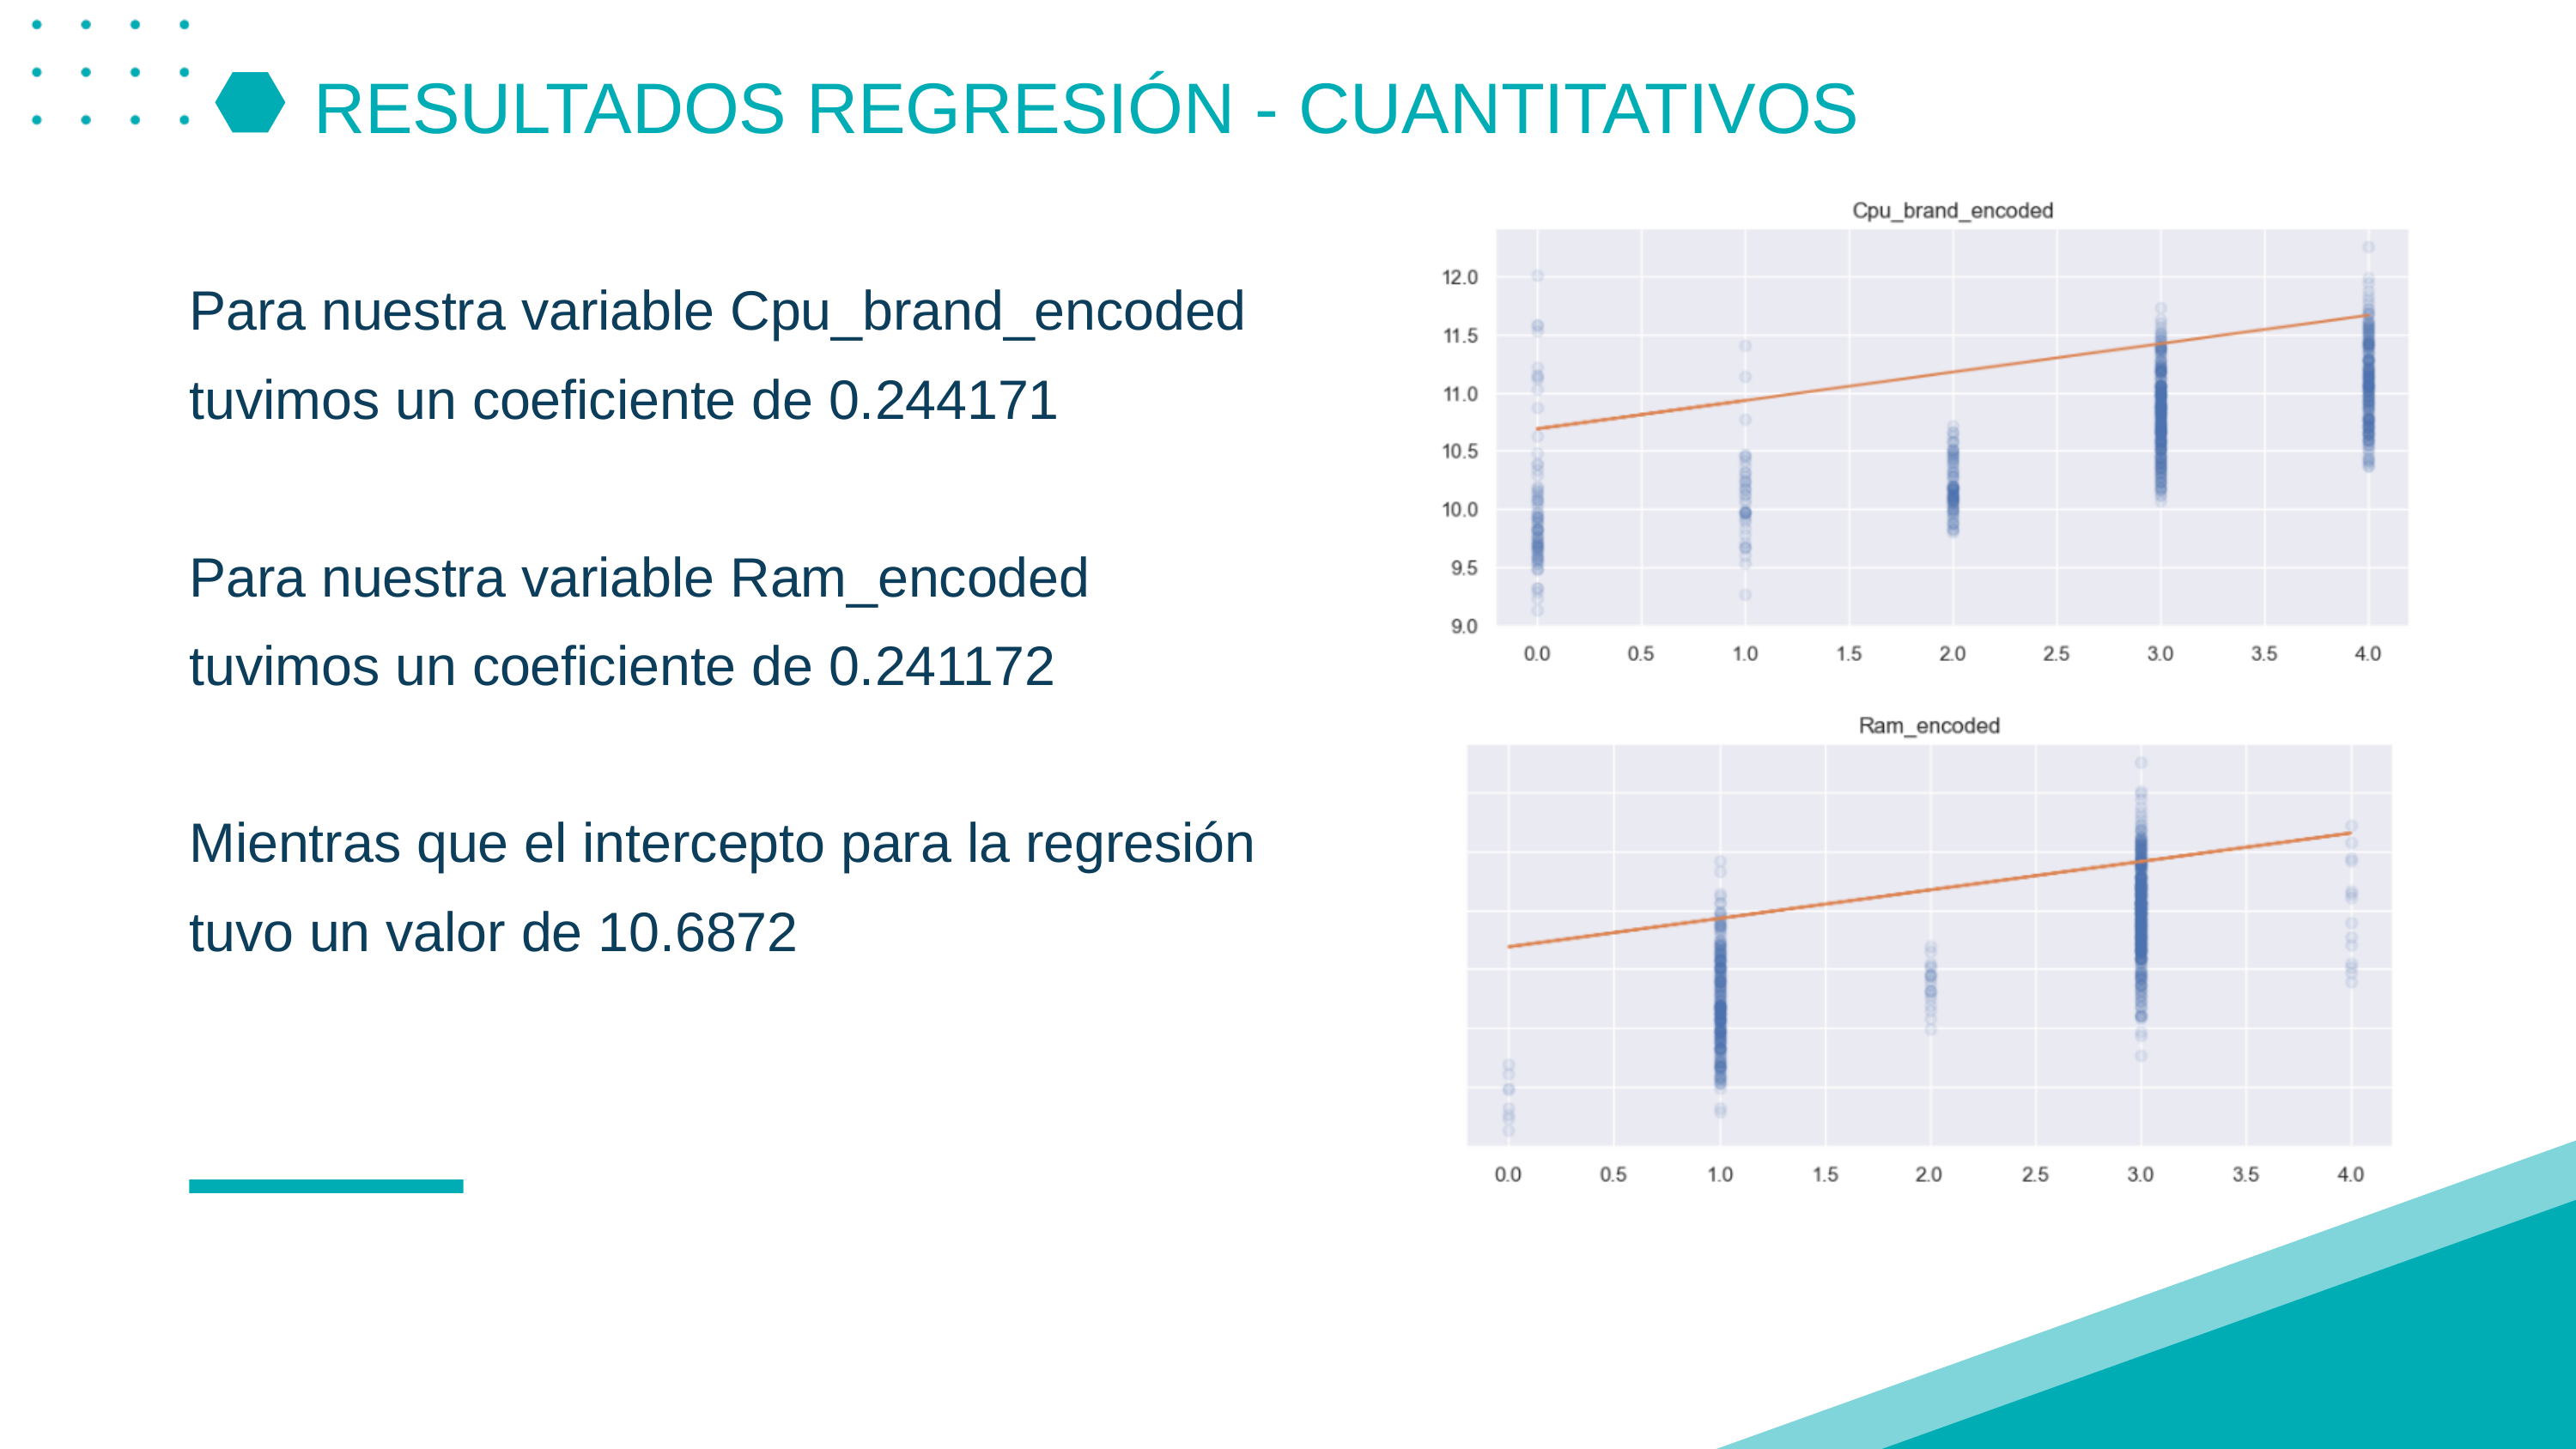

RESULTADOS REGRESIÓN - CUANTITATIVOS

Para nuestra variable Cpu_brand_encoded tuvimos un coeficiente de 0.244171

Para nuestra variable Ram_encoded tuvimos un coeficiente de 0.241172

Mientras que el intercepto para la regresión tuvo un valor de 10.6872